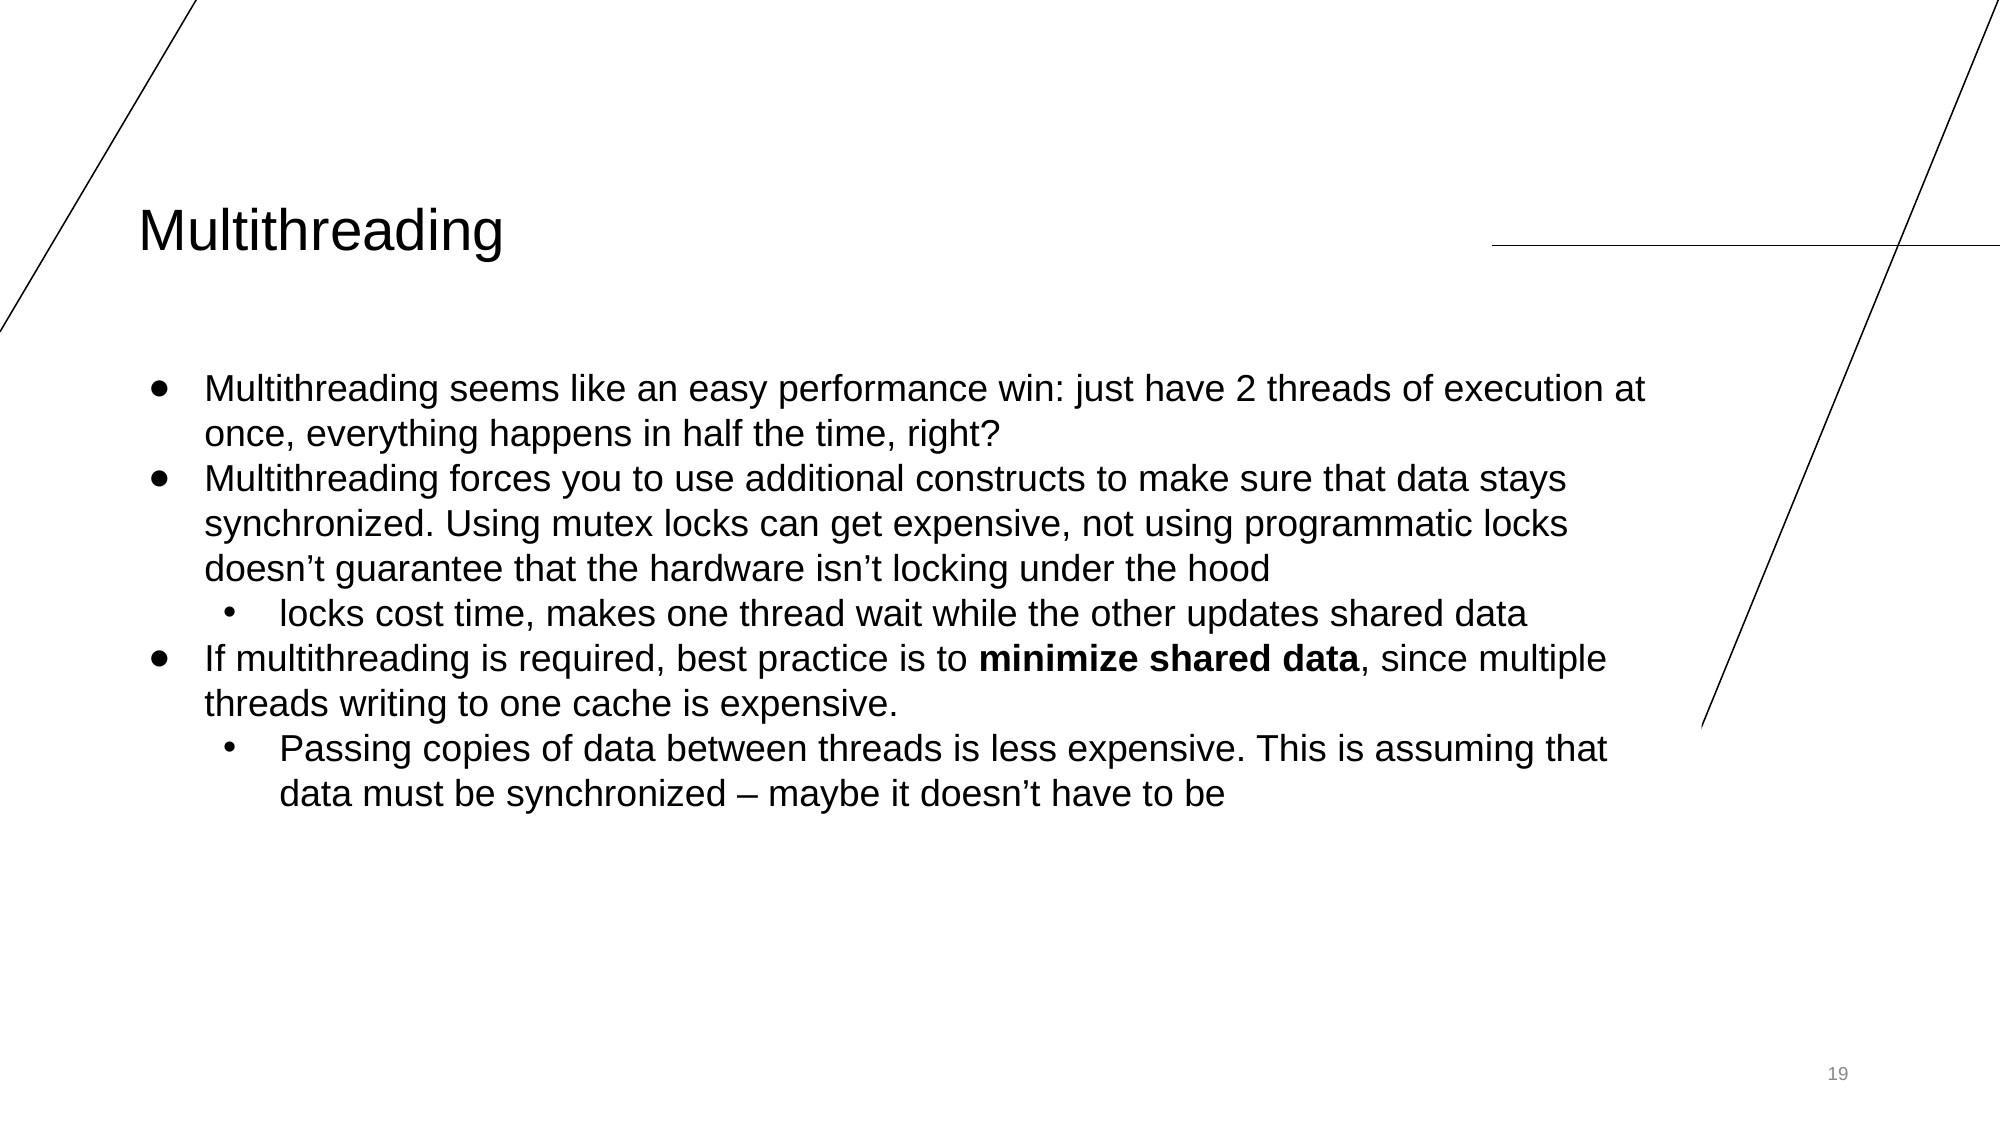

# Multithreading
Multithreading seems like an easy performance win: just have 2 threads of execution at once, everything happens in half the time, right?
Multithreading forces you to use additional constructs to make sure that data stays synchronized. Using mutex locks can get expensive, not using programmatic locks doesn’t guarantee that the hardware isn’t locking under the hood
locks cost time, makes one thread wait while the other updates shared data
If multithreading is required, best practice is to minimize shared data, since multiple threads writing to one cache is expensive.
Passing copies of data between threads is less expensive. This is assuming that data must be synchronized – maybe it doesn’t have to be

19